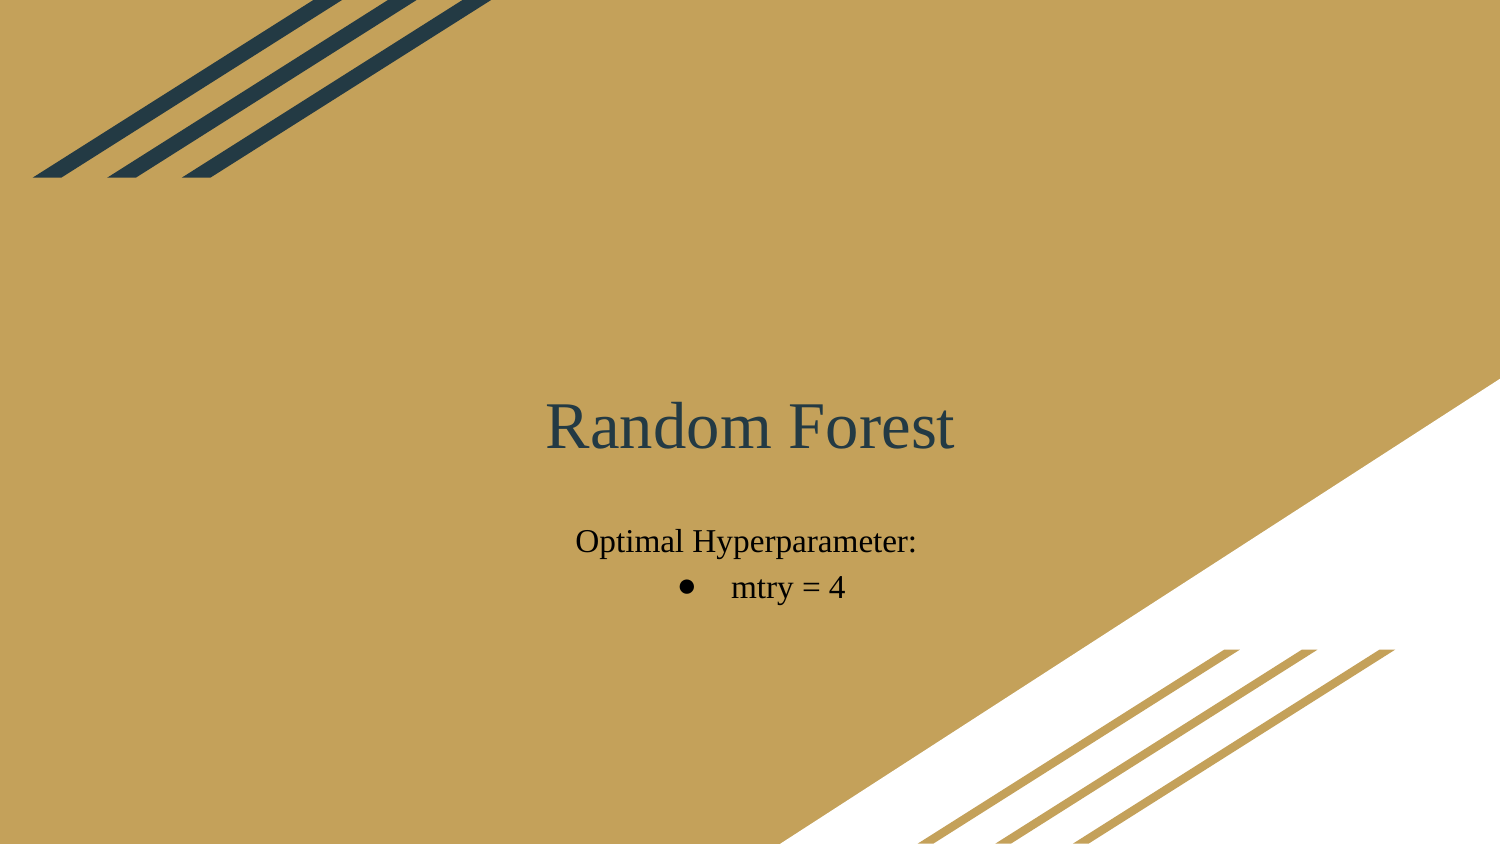

# Random Forest
Optimal Hyperparameter:
mtry = 4